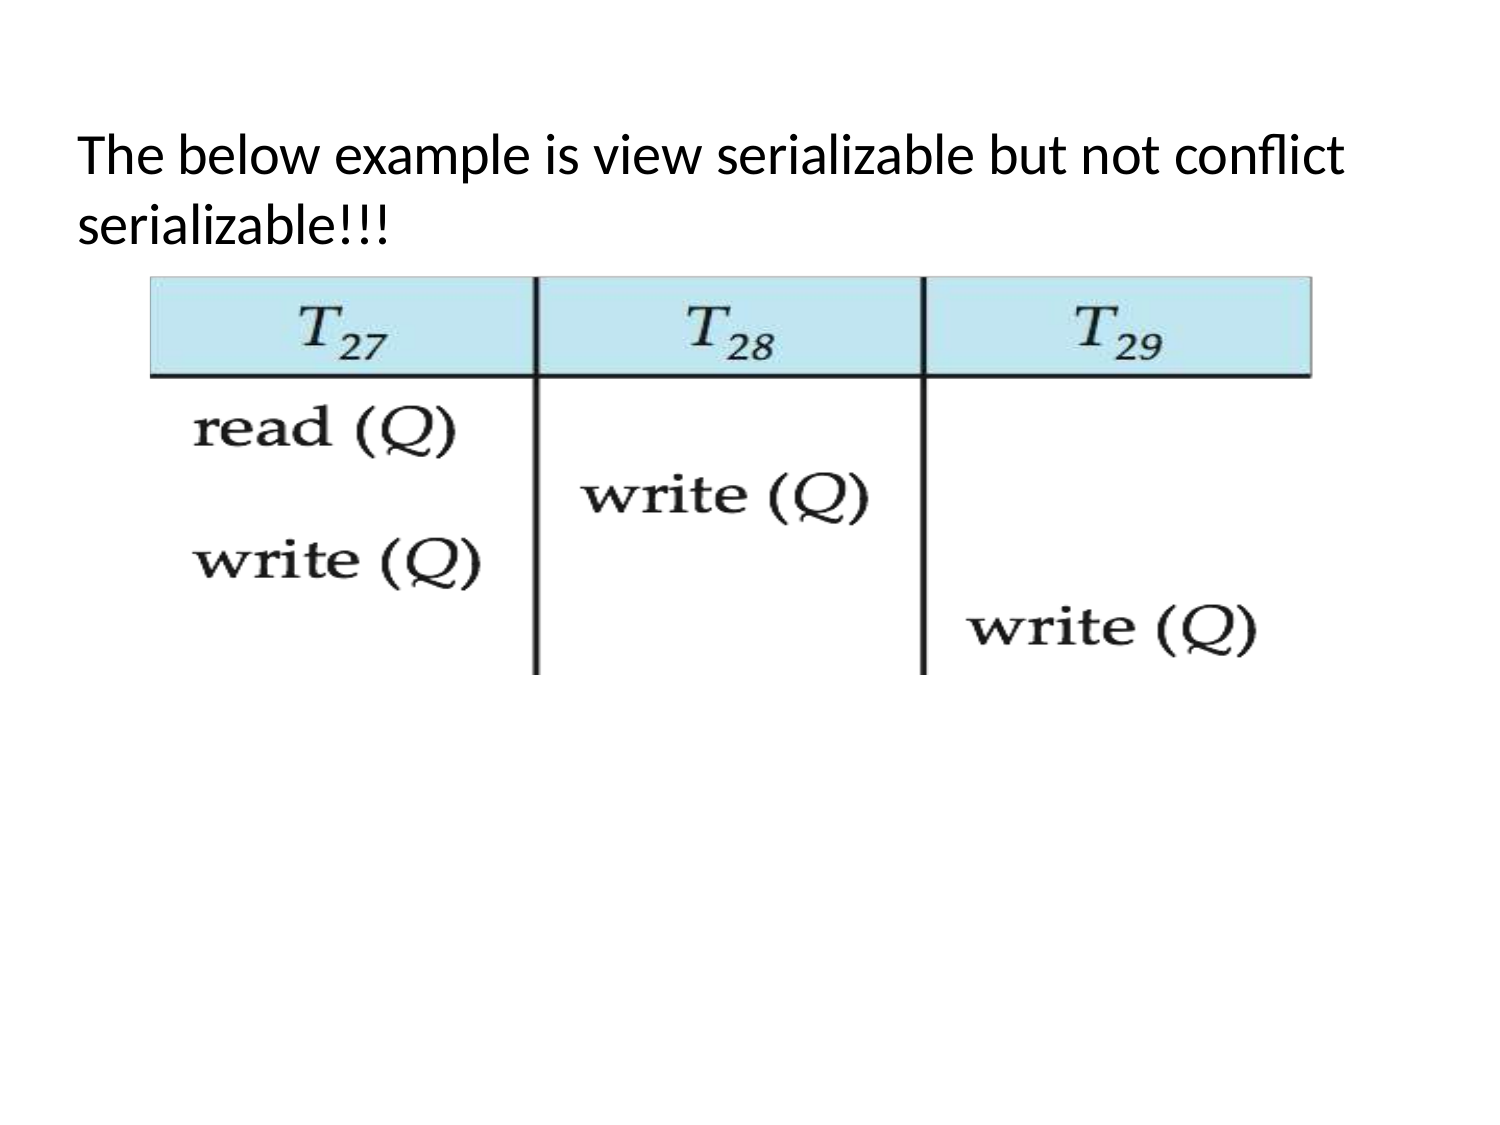

# The below example is view serializable but not conflict  serializable!!!